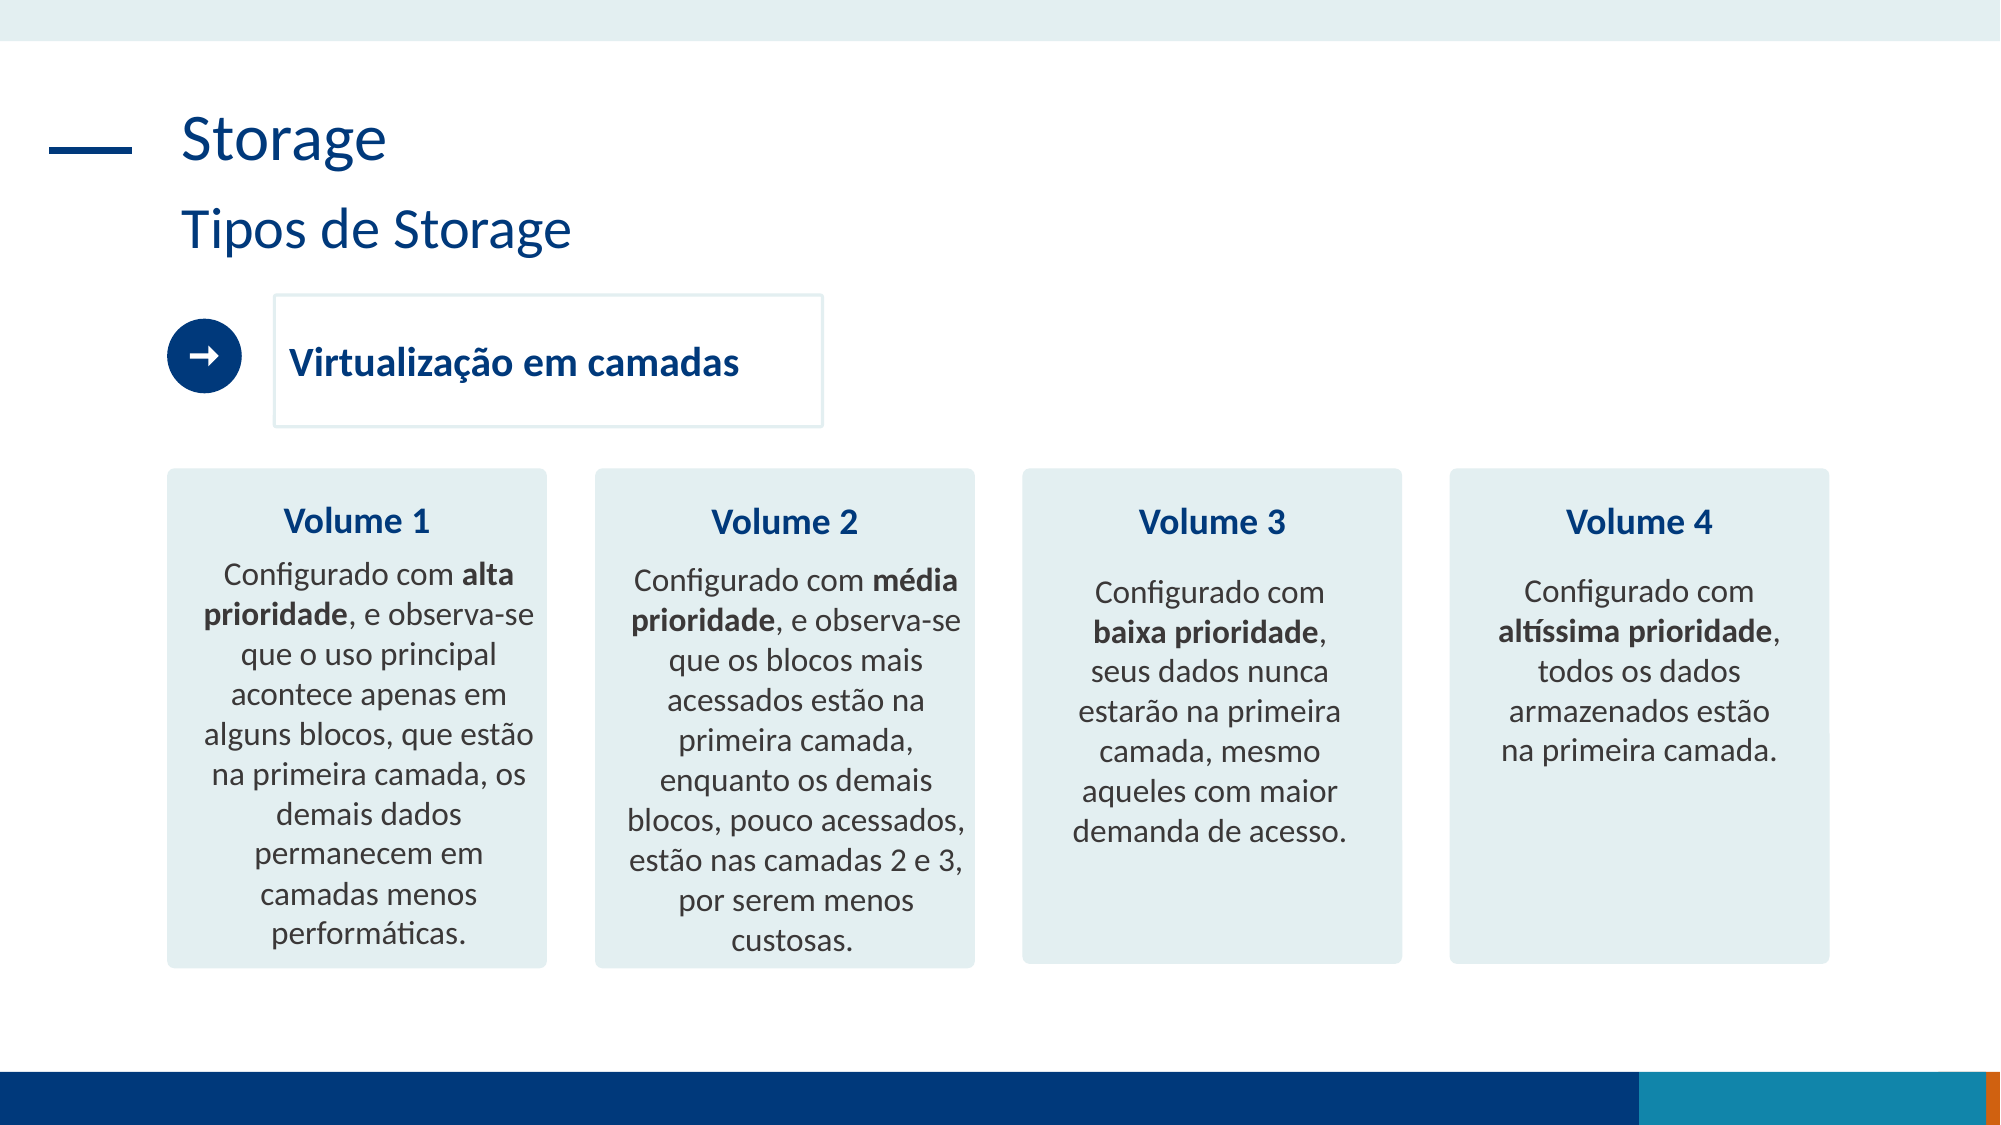

Storage
Tipos de Storage

Virtualização em camadas

Volume 2
Configurado com média prioridade, e observa-se que os blocos mais acessados estão na primeira camada, enquanto os demais blocos, pouco acessados, estão nas camadas 2 e 3, por serem menos custosas.

Volume 3
Configurado com baixa prioridade, seus dados nunca estarão na primeira camada, mesmo aqueles com maior demanda de acesso.

Volume 1
Configurado com alta prioridade, e observa-se que o uso principal acontece apenas em alguns blocos, que estão na primeira camada, os demais dados permanecem em camadas menos performáticas.

Volume 4
Configurado com altíssima prioridade, todos os dados armazenados estão na primeira camada.